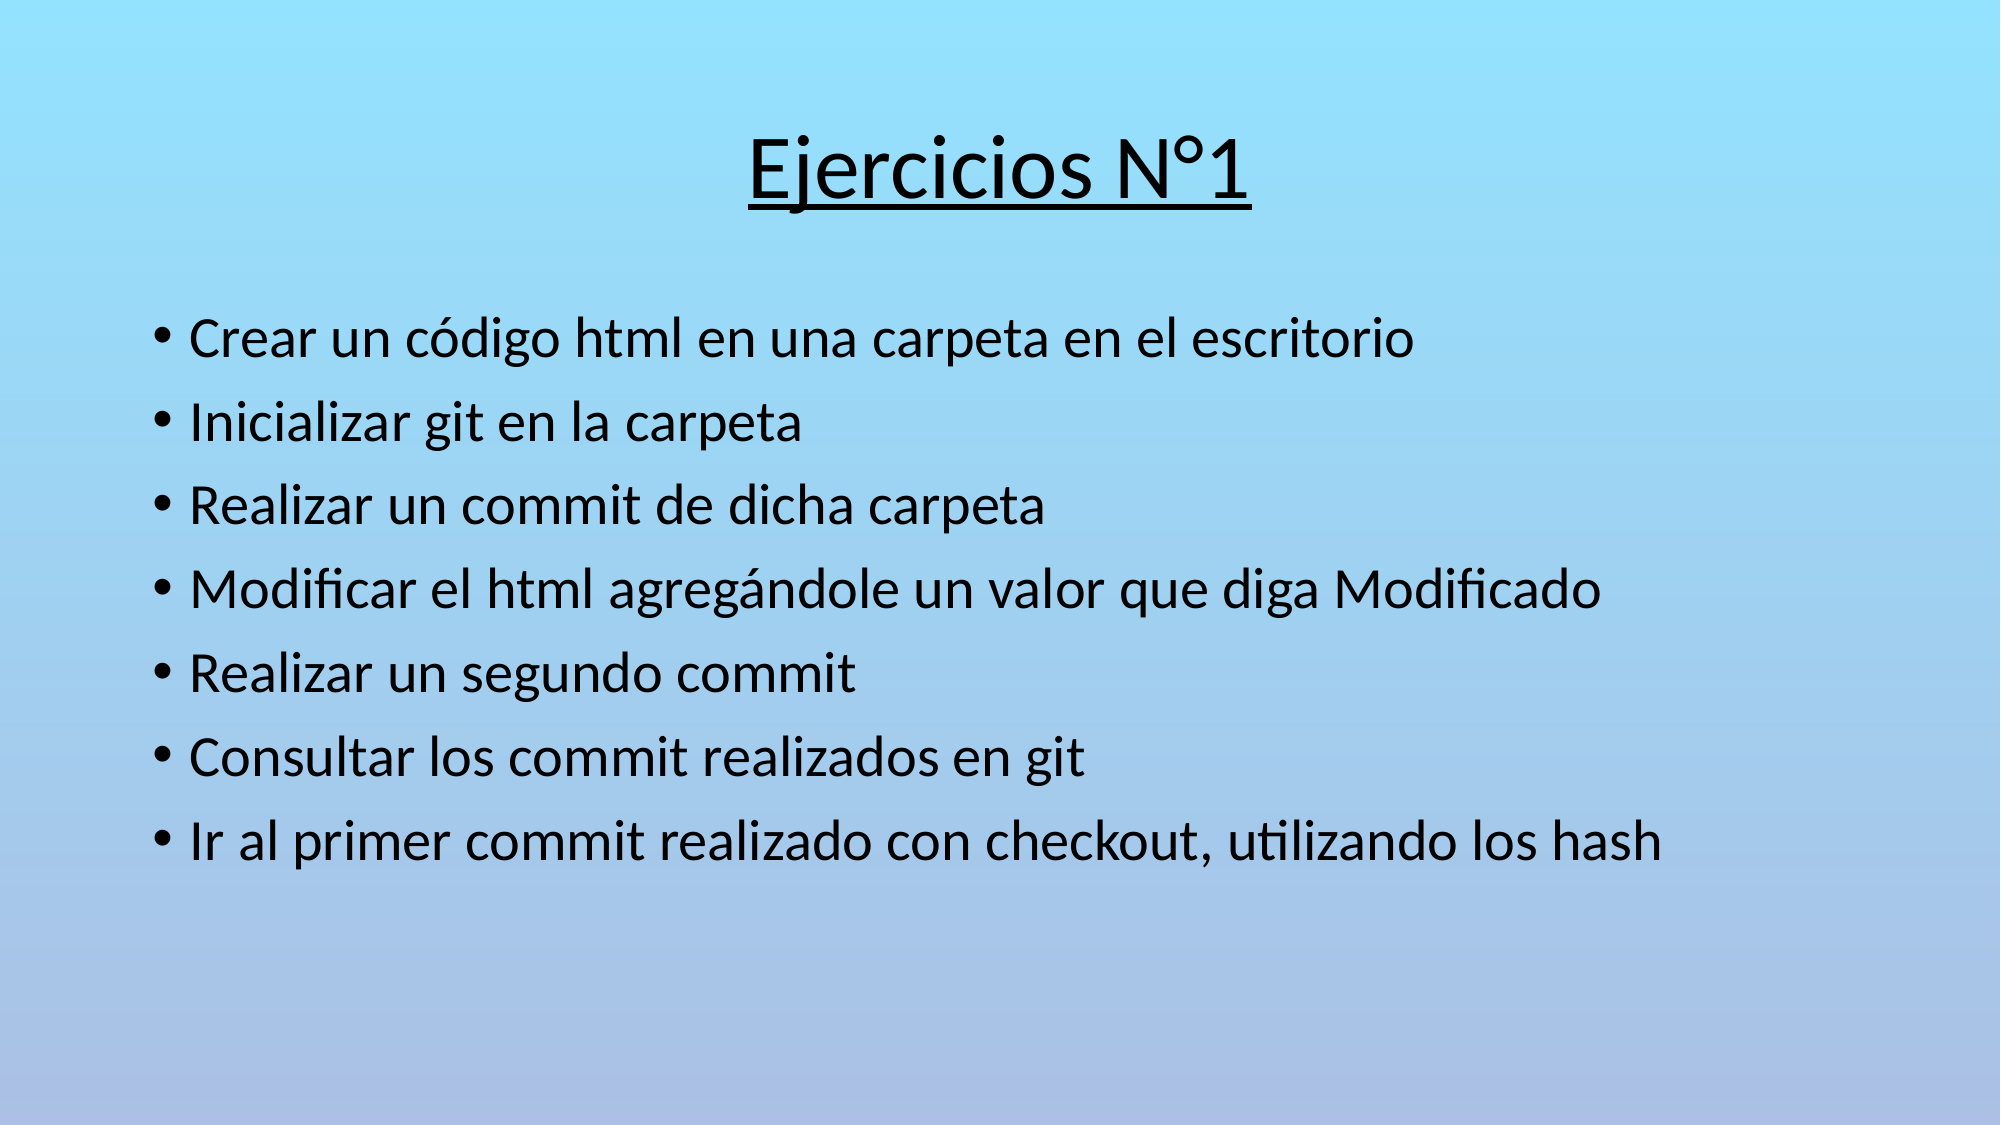

# Ejercicios N°1
Crear un código html en una carpeta en el escritorio
Inicializar git en la carpeta
Realizar un commit de dicha carpeta
Modificar el html agregándole un valor que diga Modificado
Realizar un segundo commit
Consultar los commit realizados en git
Ir al primer commit realizado con checkout, utilizando los hash